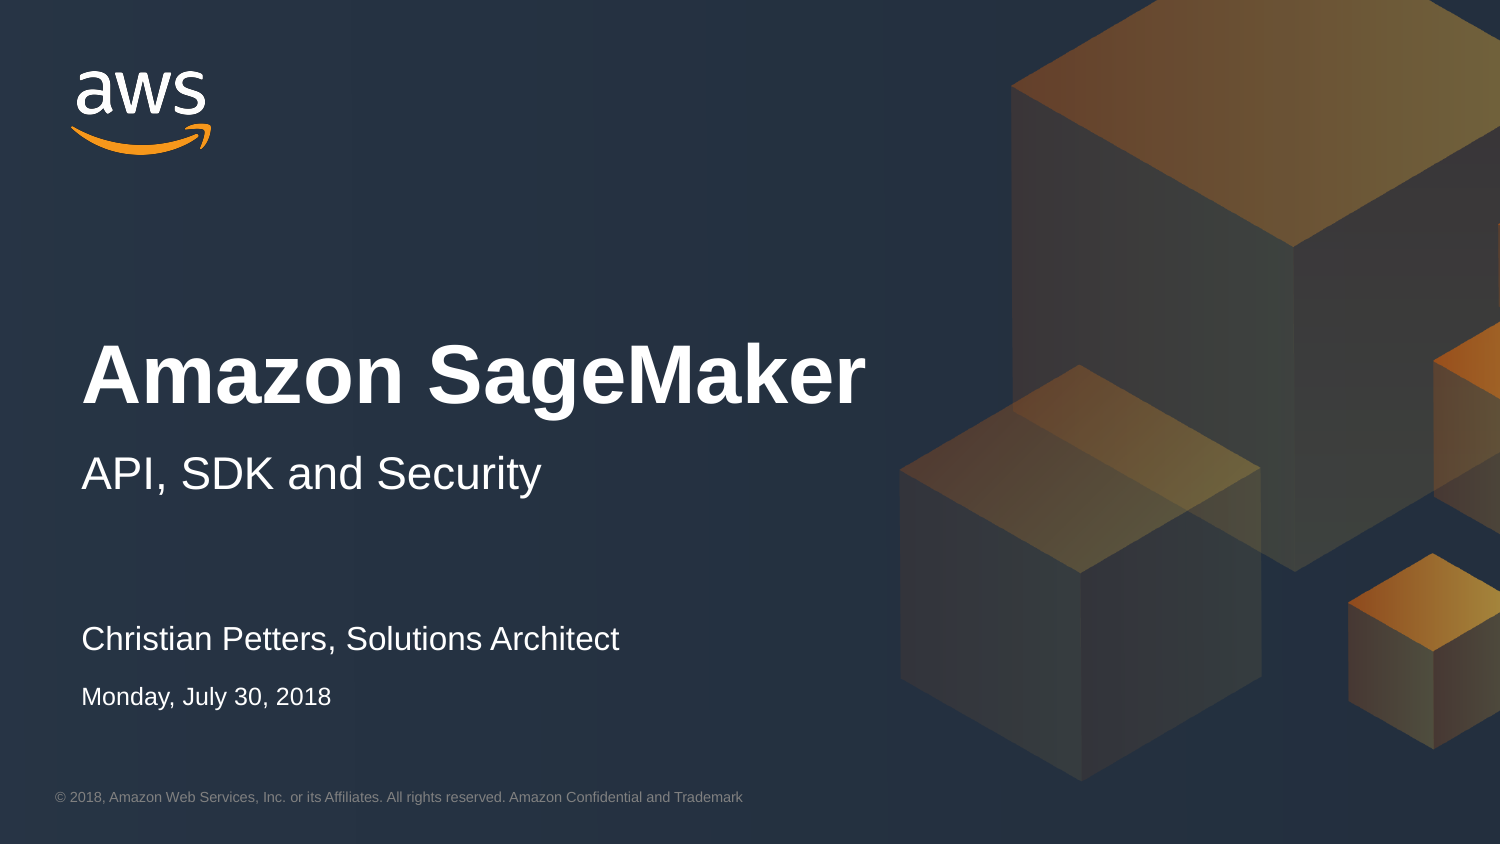

Amazon SageMaker
API, SDK and Security
Christian Petters, Solutions Architect
Monday, July 30, 2018